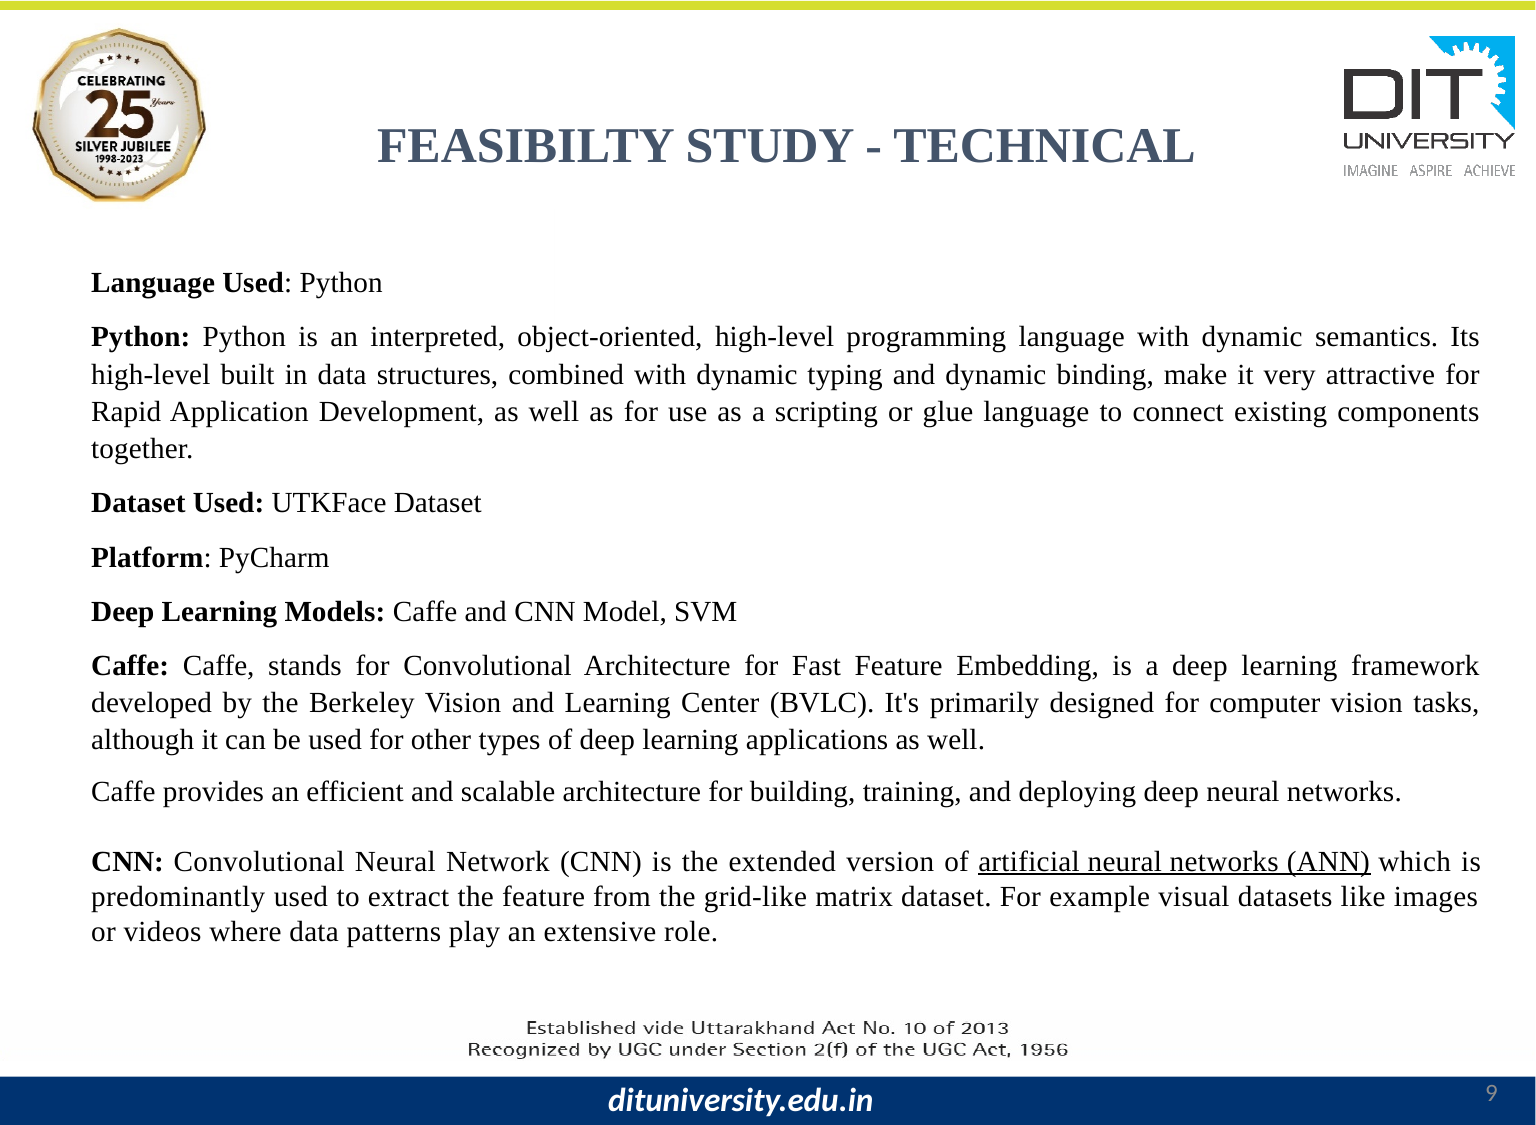

FEASIBILTY STUDY - TECHNICAL
Language Used: Python
Python: Python is an interpreted, object-oriented, high-level programming language with dynamic semantics. Its high-level built in data structures, combined with dynamic typing and dynamic binding, make it very attractive for Rapid Application Development, as well as for use as a scripting or glue language to connect existing components together.
Dataset Used: UTKFace Dataset
Platform: PyCharm
Deep Learning Models: Caffe and CNN Model, SVM
Caffe: Caffe, stands for Convolutional Architecture for Fast Feature Embedding, is a deep learning framework developed by the Berkeley Vision and Learning Center (BVLC). It's primarily designed for computer vision tasks, although it can be used for other types of deep learning applications as well.
Caffe provides an efficient and scalable architecture for building, training, and deploying deep neural networks.

CNN: Convolutional Neural Network (CNN) is the extended version of artificial neural networks (ANN) which is predominantly used to extract the feature from the grid-like matrix dataset. For example visual datasets like images or videos where data patterns play an extensive role.

9